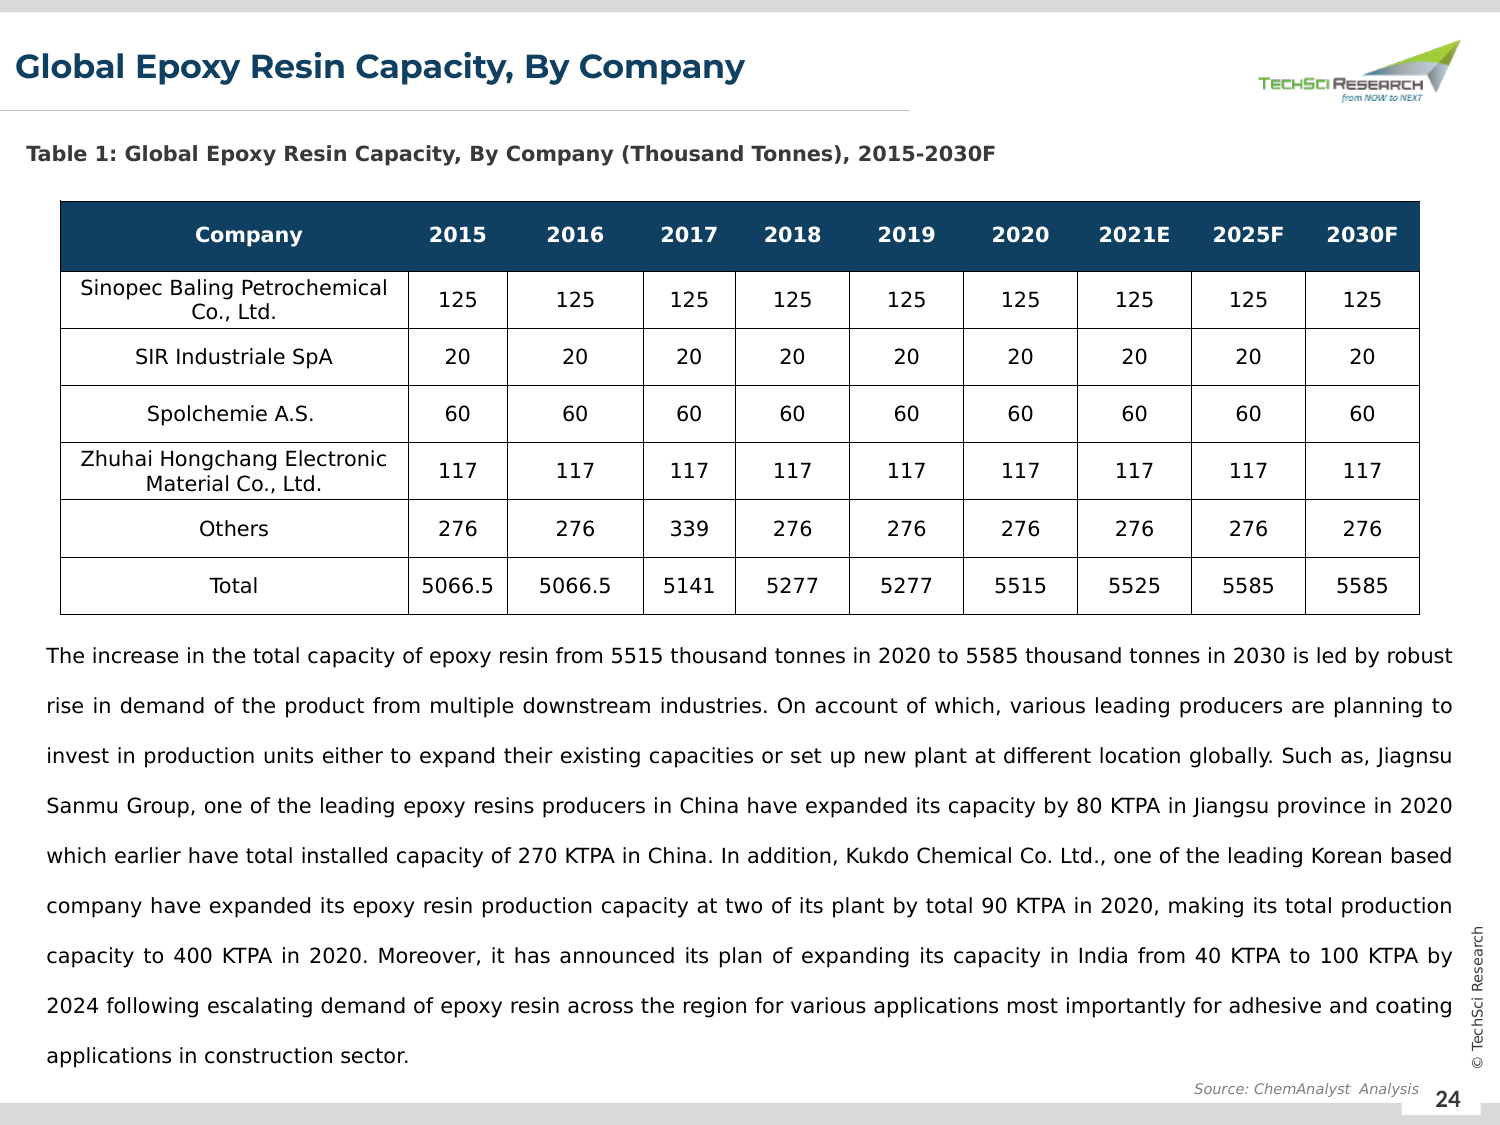

Global Epoxy Resin Capacity, By Company
Table 1: Global Epoxy Resin Capacity, By Company (Thousand Tonnes), 2015-2030F
| Company | 2015 | 2016 | 2017 | 2018 | 2019 | 2020 | 2021E | 2025F | 2030F |
| --- | --- | --- | --- | --- | --- | --- | --- | --- | --- |
| Sinopec Baling Petrochemical Co., Ltd. | 125 | 125 | 125 | 125 | 125 | 125 | 125 | 125 | 125 |
| SIR Industriale SpA | 20 | 20 | 20 | 20 | 20 | 20 | 20 | 20 | 20 |
| Spolchemie A.S. | 60 | 60 | 60 | 60 | 60 | 60 | 60 | 60 | 60 |
| Zhuhai Hongchang Electronic Material Co., Ltd. | 117 | 117 | 117 | 117 | 117 | 117 | 117 | 117 | 117 |
| Others | 276 | 276 | 339 | 276 | 276 | 276 | 276 | 276 | 276 |
| Total | 5066.5 | 5066.5 | 5141 | 5277 | 5277 | 5515 | 5525 | 5585 | 5585 |
The increase in the total capacity of epoxy resin from 5515 thousand tonnes in 2020 to 5585 thousand tonnes in 2030 is led by robust rise in demand of the product from multiple downstream industries. On account of which, various leading producers are planning to invest in production units either to expand their existing capacities or set up new plant at different location globally. Such as, Jiagnsu Sanmu Group, one of the leading epoxy resins producers in China have expanded its capacity by 80 KTPA in Jiangsu province in 2020 which earlier have total installed capacity of 270 KTPA in China. In addition, Kukdo Chemical Co. Ltd., one of the leading Korean based company have expanded its epoxy resin production capacity at two of its plant by total 90 KTPA in 2020, making its total production capacity to 400 KTPA in 2020. Moreover, it has announced its plan of expanding its capacity in India from 40 KTPA to 100 KTPA by 2024 following escalating demand of epoxy resin across the region for various applications most importantly for adhesive and coating applications in construction sector.
Source: ChemAnalyst  Analysis